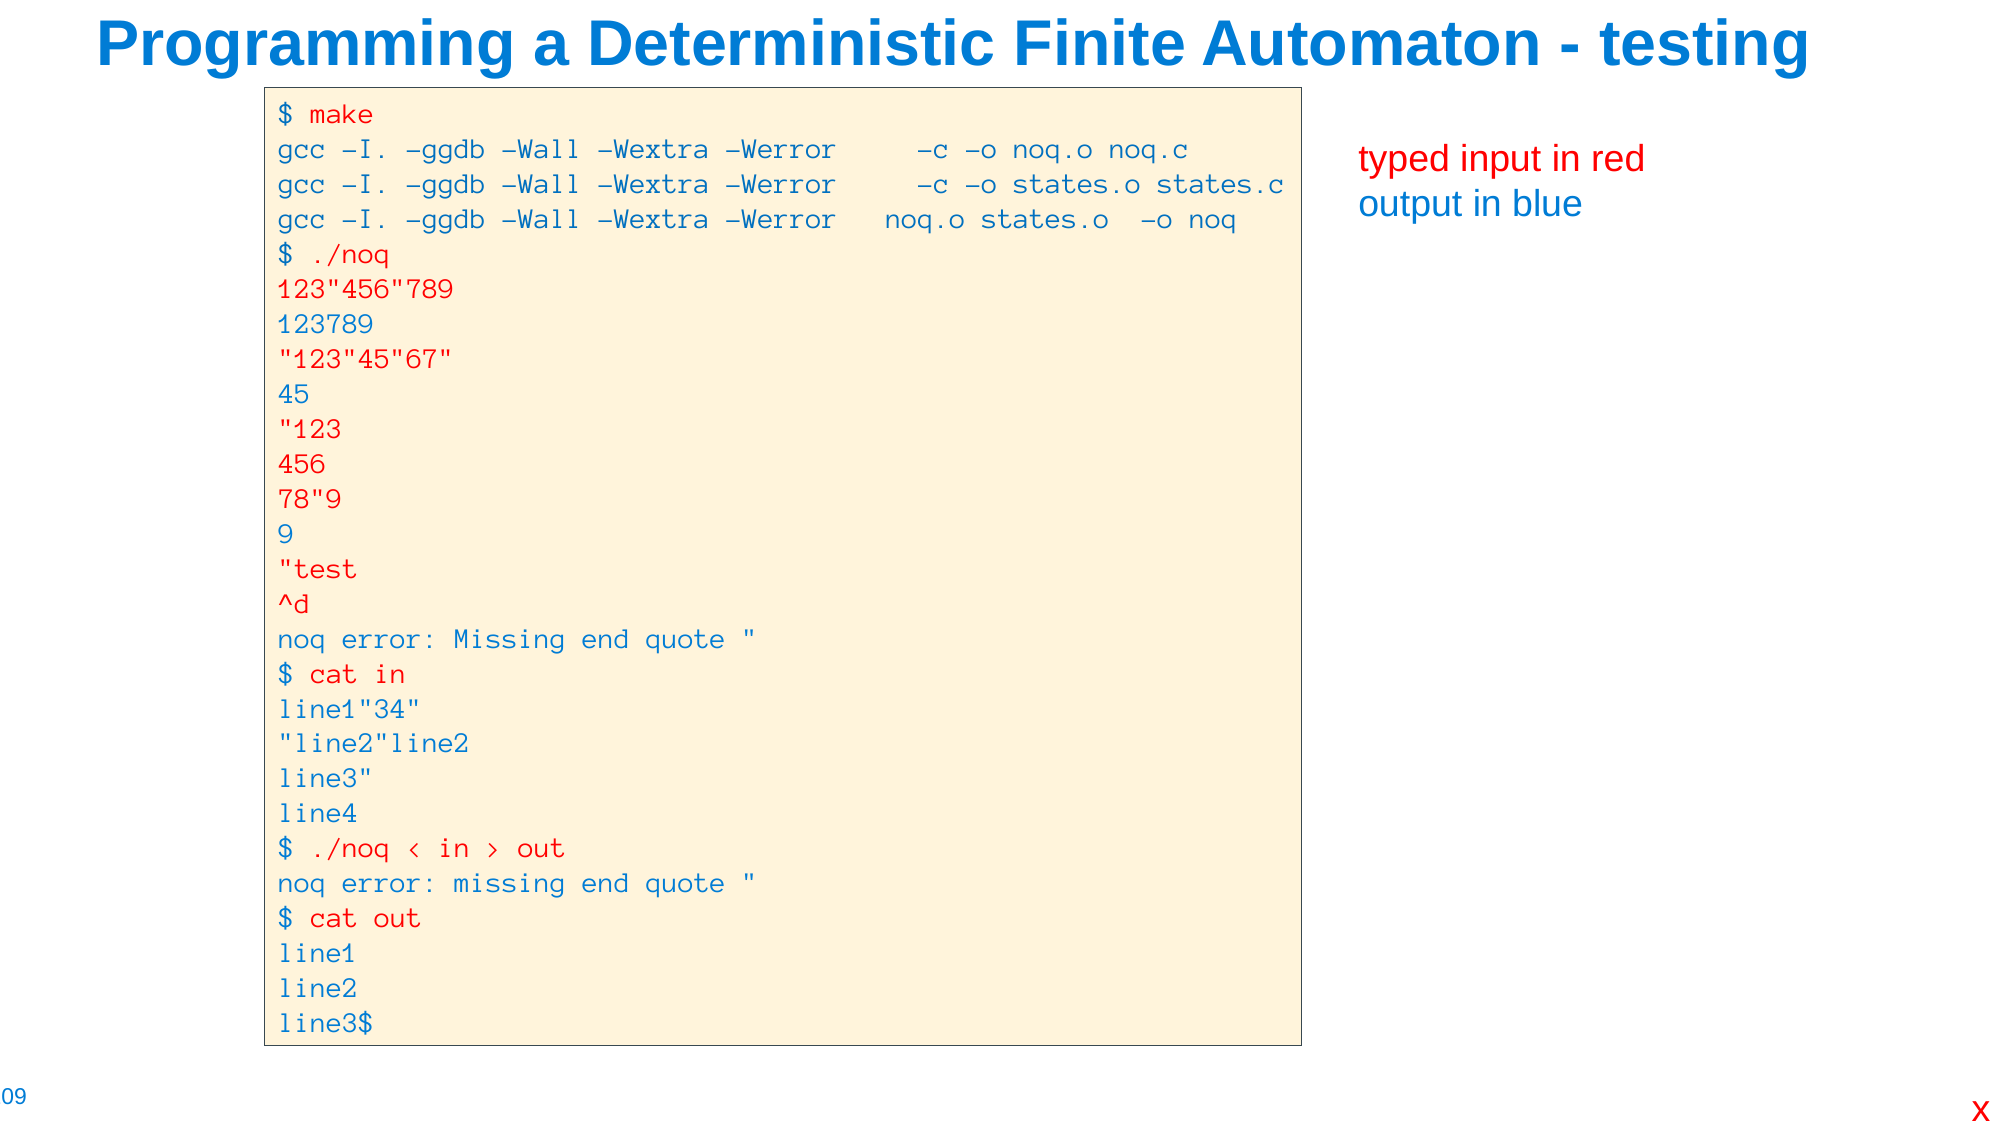

# Programming a Deterministic Finite Automaton - testing
$ make
gcc -I. -ggdb -Wall -Wextra -Werror     -c -o noq.o noq.c
gcc -I. -ggdb -Wall -Wextra -Werror     -c -o states.o states.c
gcc -I. -ggdb -Wall -Wextra -Werror   noq.o states.o  -o noq
$ ./noq
123"456"789
123789
"123"45"67"
45
"123
456
78"9
9
"test
^d
noq error: Missing end quote "
$ cat in
line1"34"
"line2"line2
line3"
line4
$ ./noq < in > out
noq error: missing end quote "
$ cat out
line1
line2
line3$
typed input in red
output in blue
x